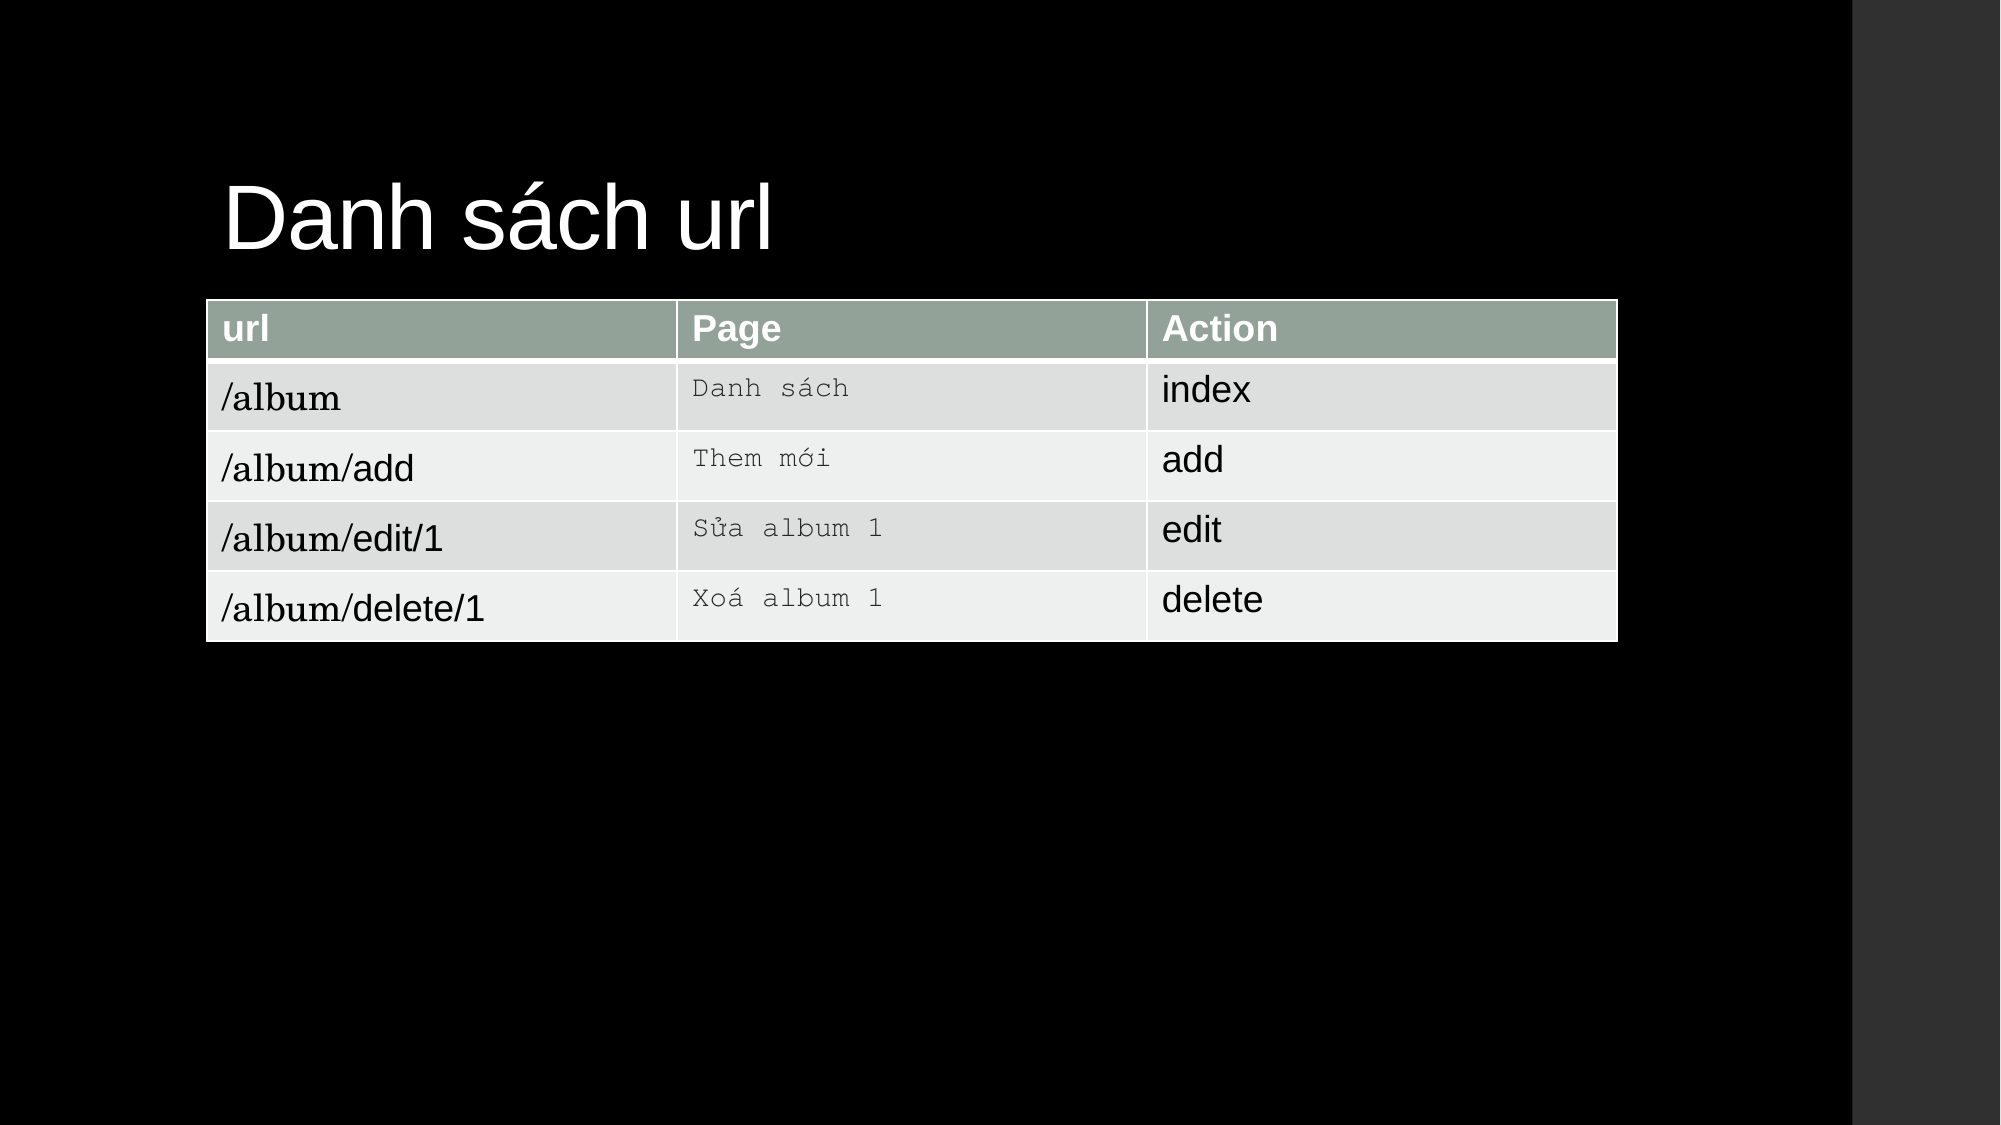

# Danh sách url
| url | Page | Action |
| --- | --- | --- |
| /album | Danh sách | index |
| /album/add | Them mới | add |
| /album/edit/1 | Sửa album 1 | edit |
| /album/delete/1 | Xoá album 1 | delete |